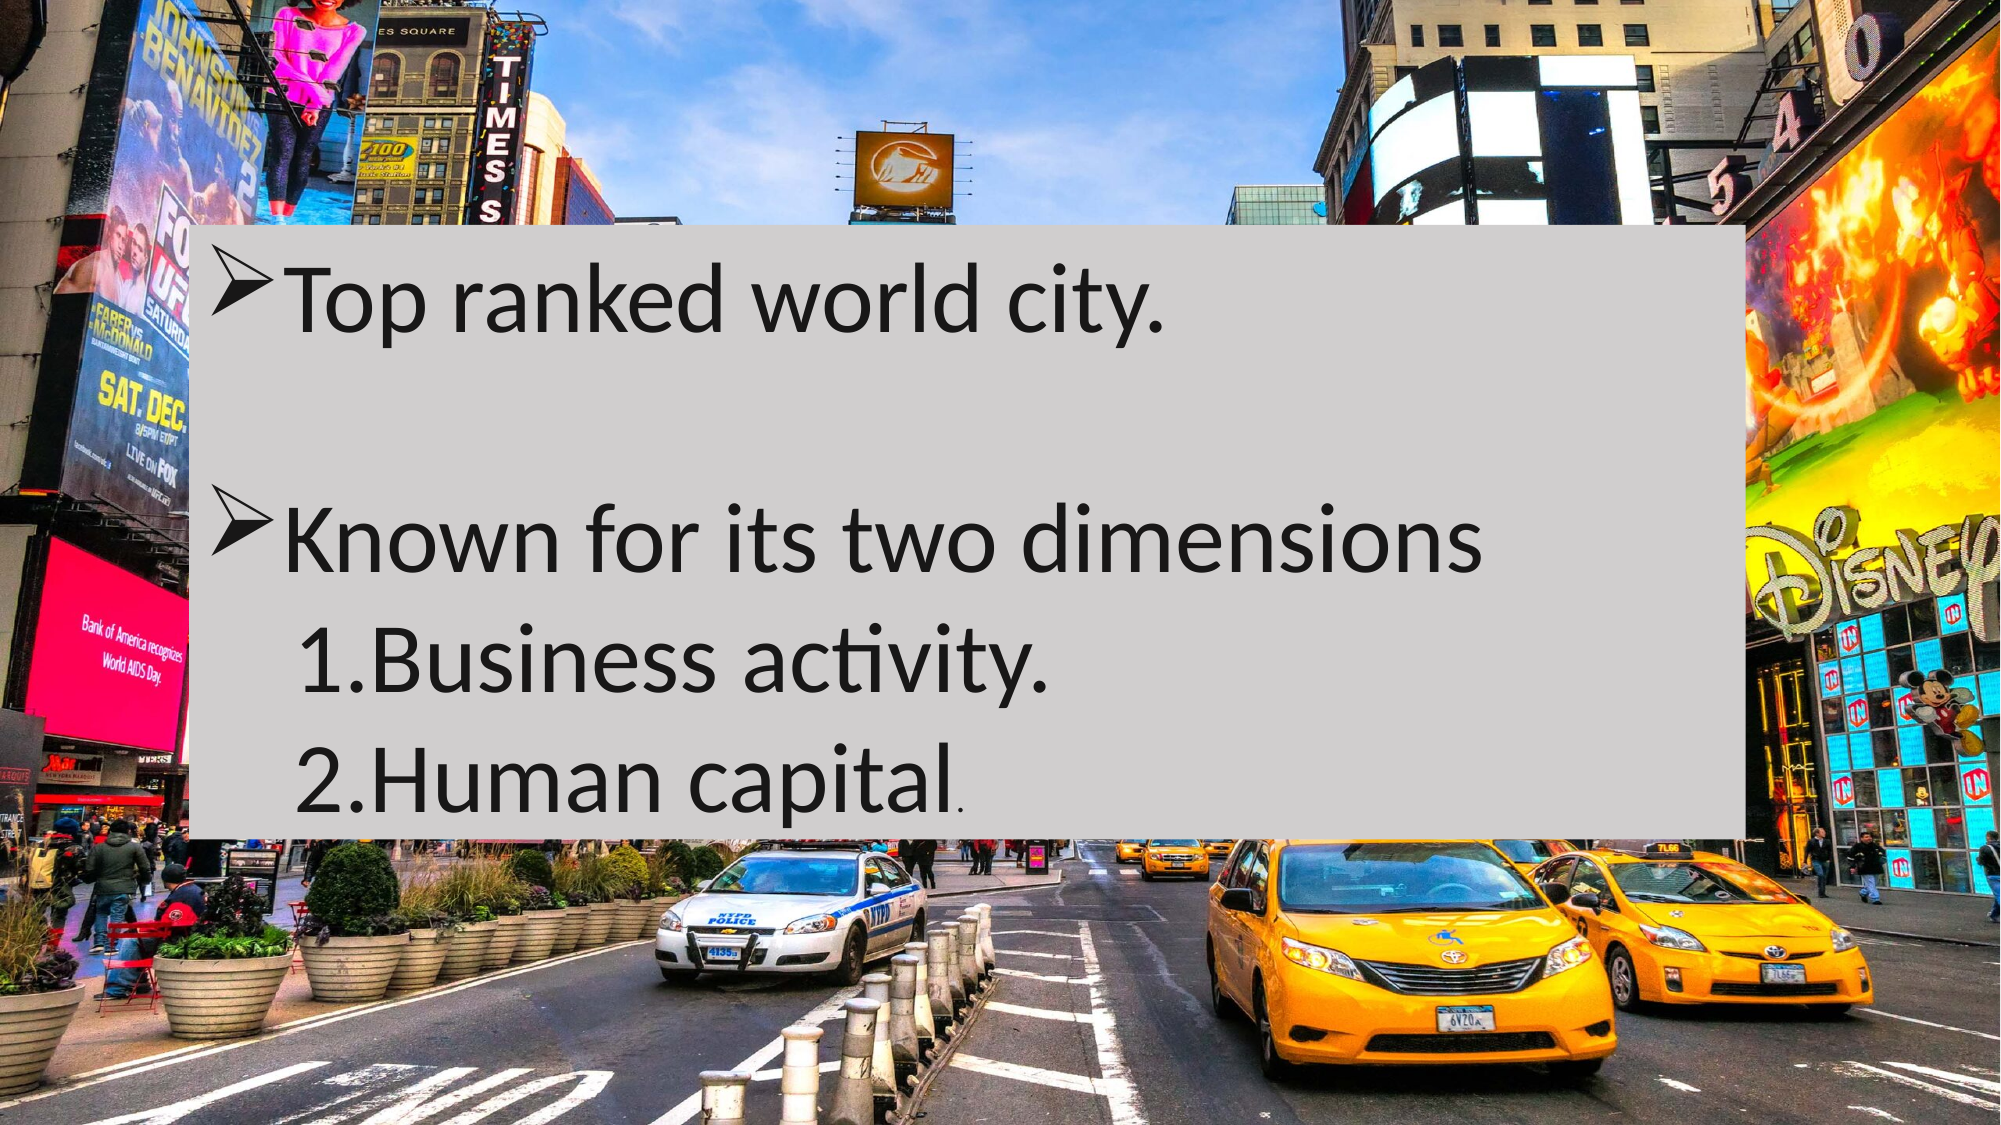

Top ranked world city.

Known for its two dimensions
    1.Business activity.
    2.Human capital.